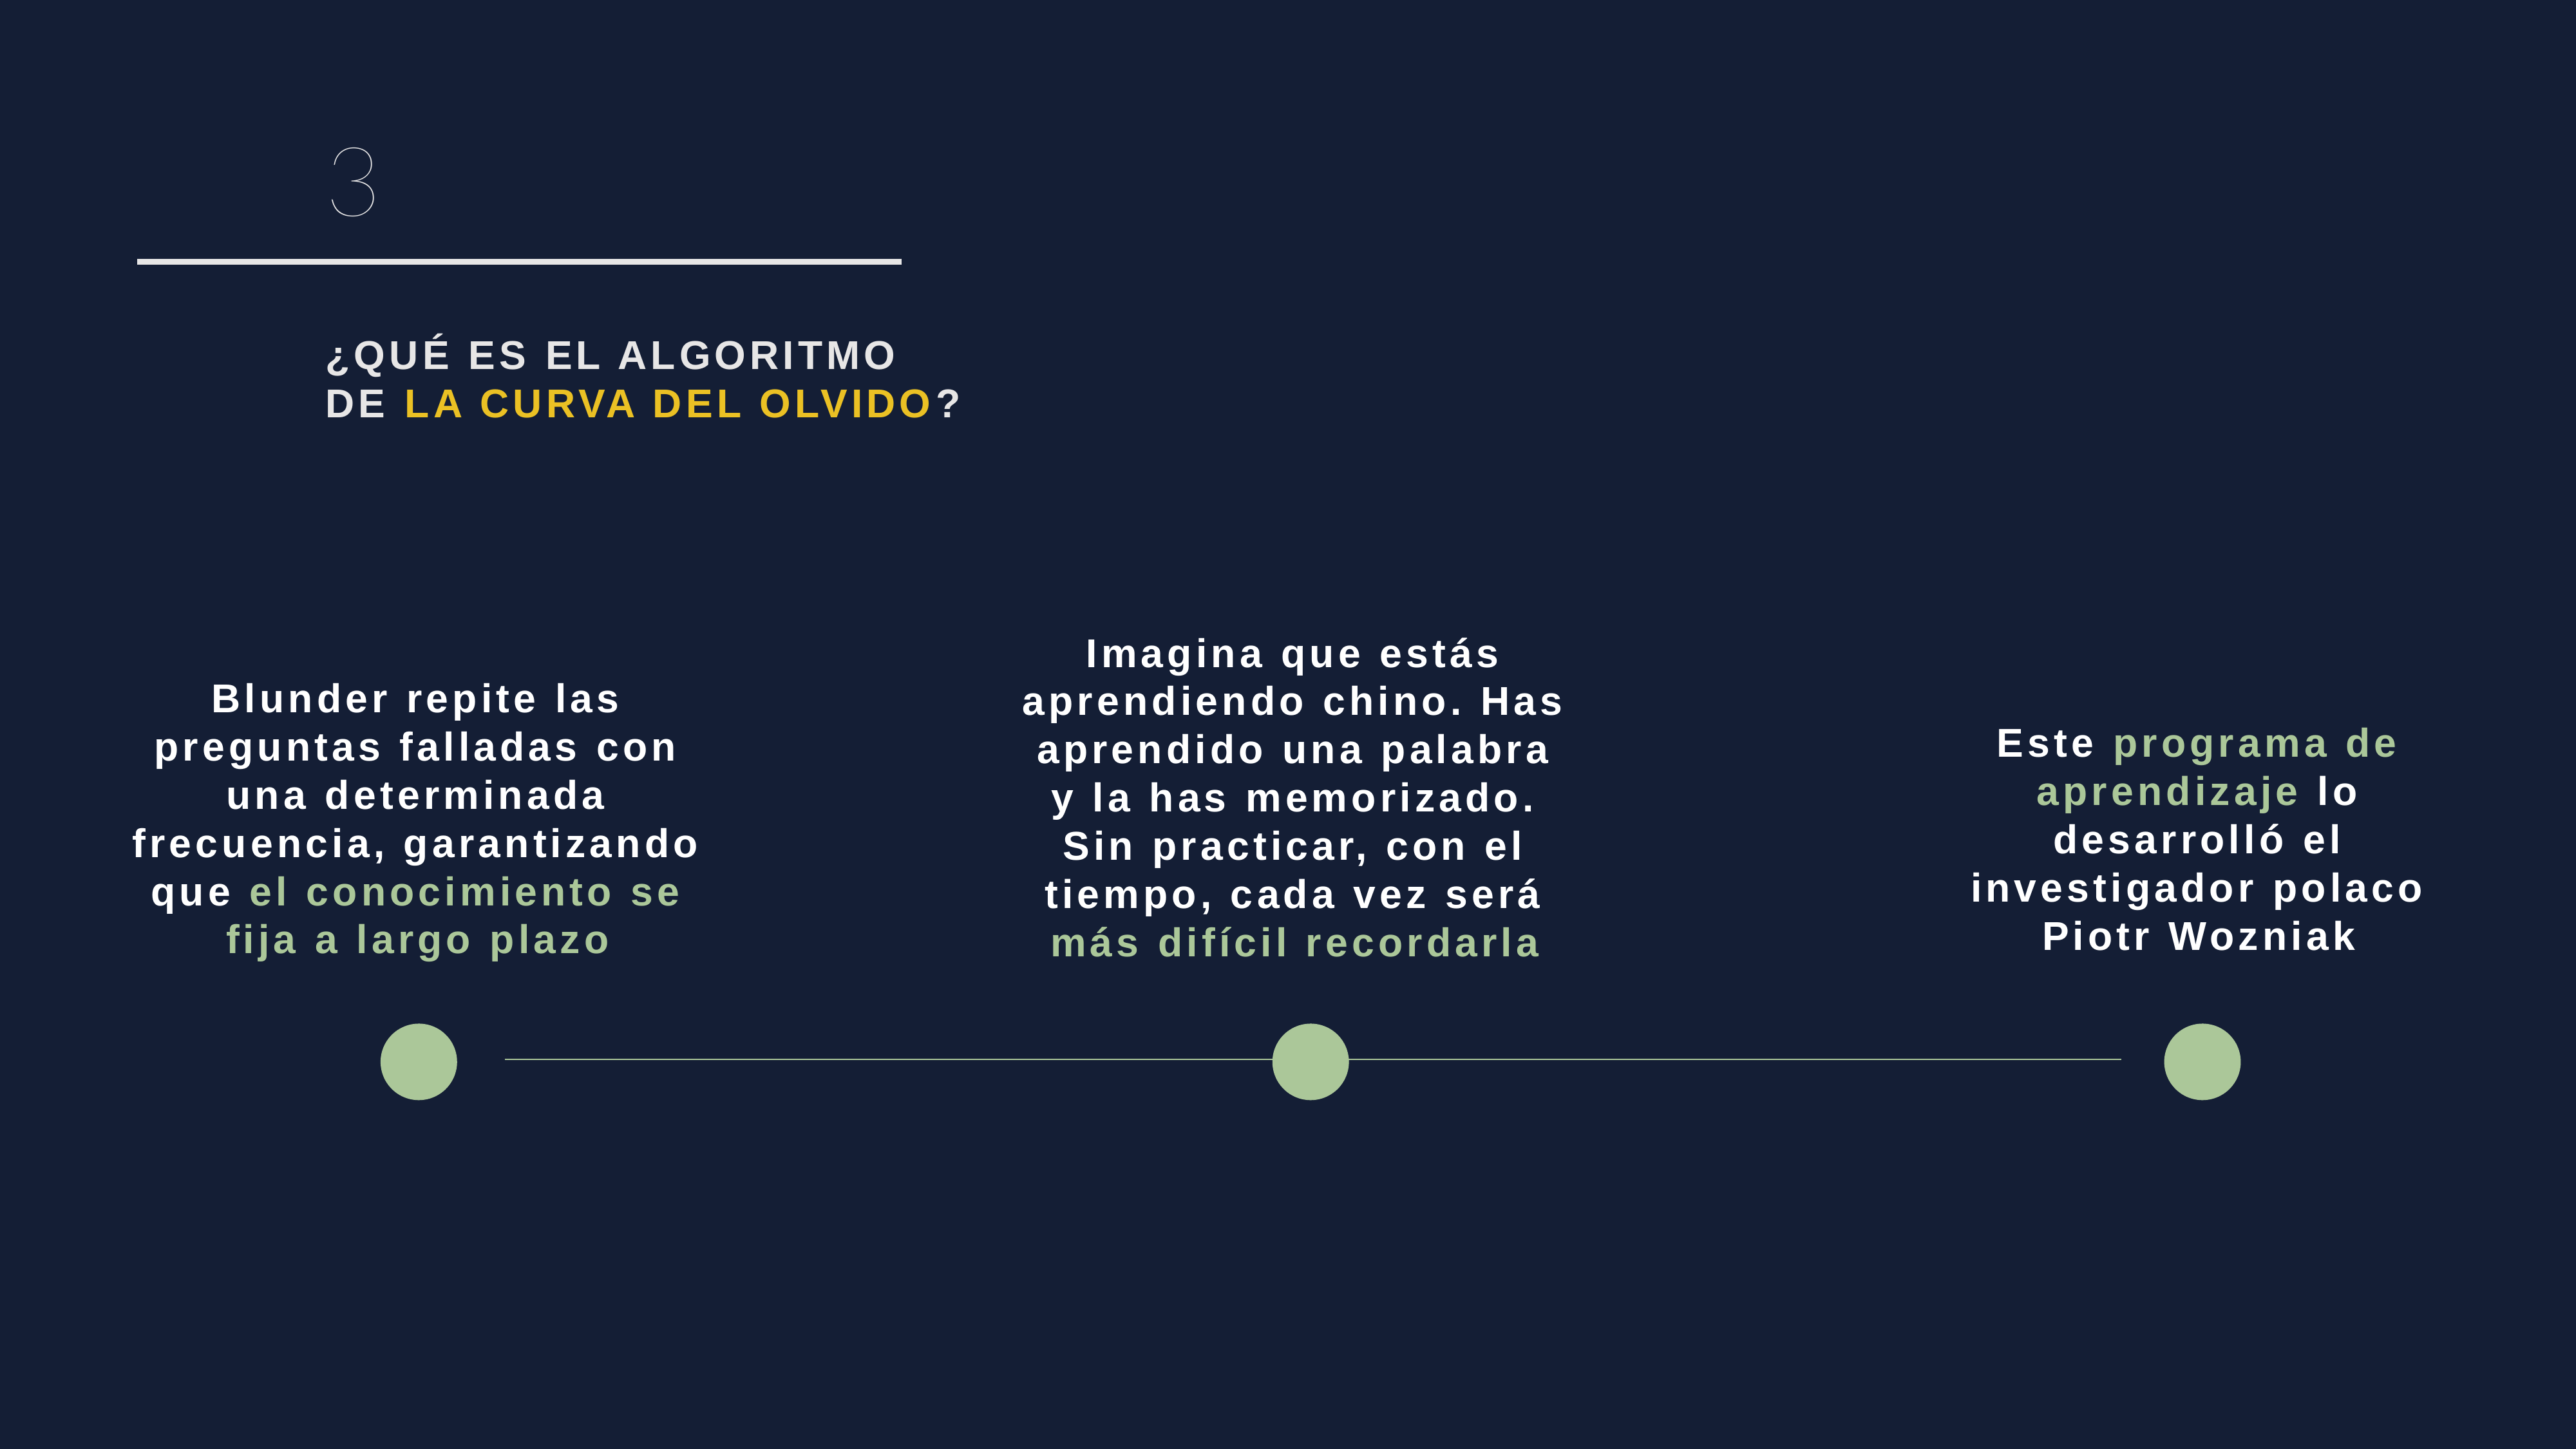

3
¿QUÉ ES EL ALGORITMO DE LA CURVA DEL OLVIDO?
Imagina que estás aprendiendo chino. Has aprendido una palabra y la has memorizado. Sin practicar, con el tiempo, cada vez será más difícil recordarla
Blunder repite las preguntas falladas con una determinada frecuencia, garantizando que el conocimiento se fija a largo plazo
Este programa de aprendizaje lo desarrolló el investigador polaco Piotr Wozniak